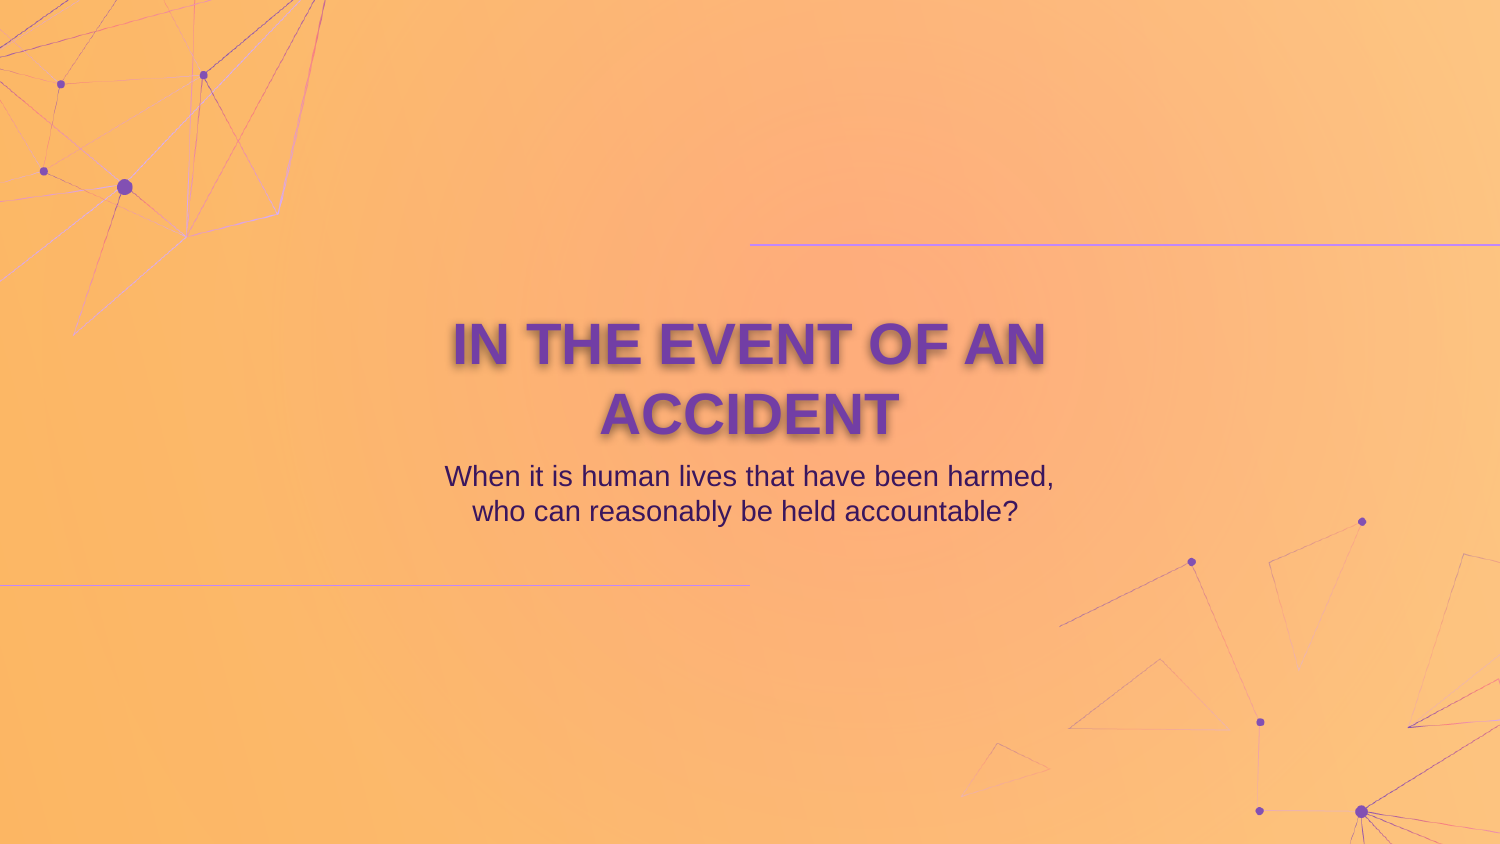

# IN THE EVENT OF AN ACCIDENT
When it is human lives that have been harmed, who can reasonably be held accountable?